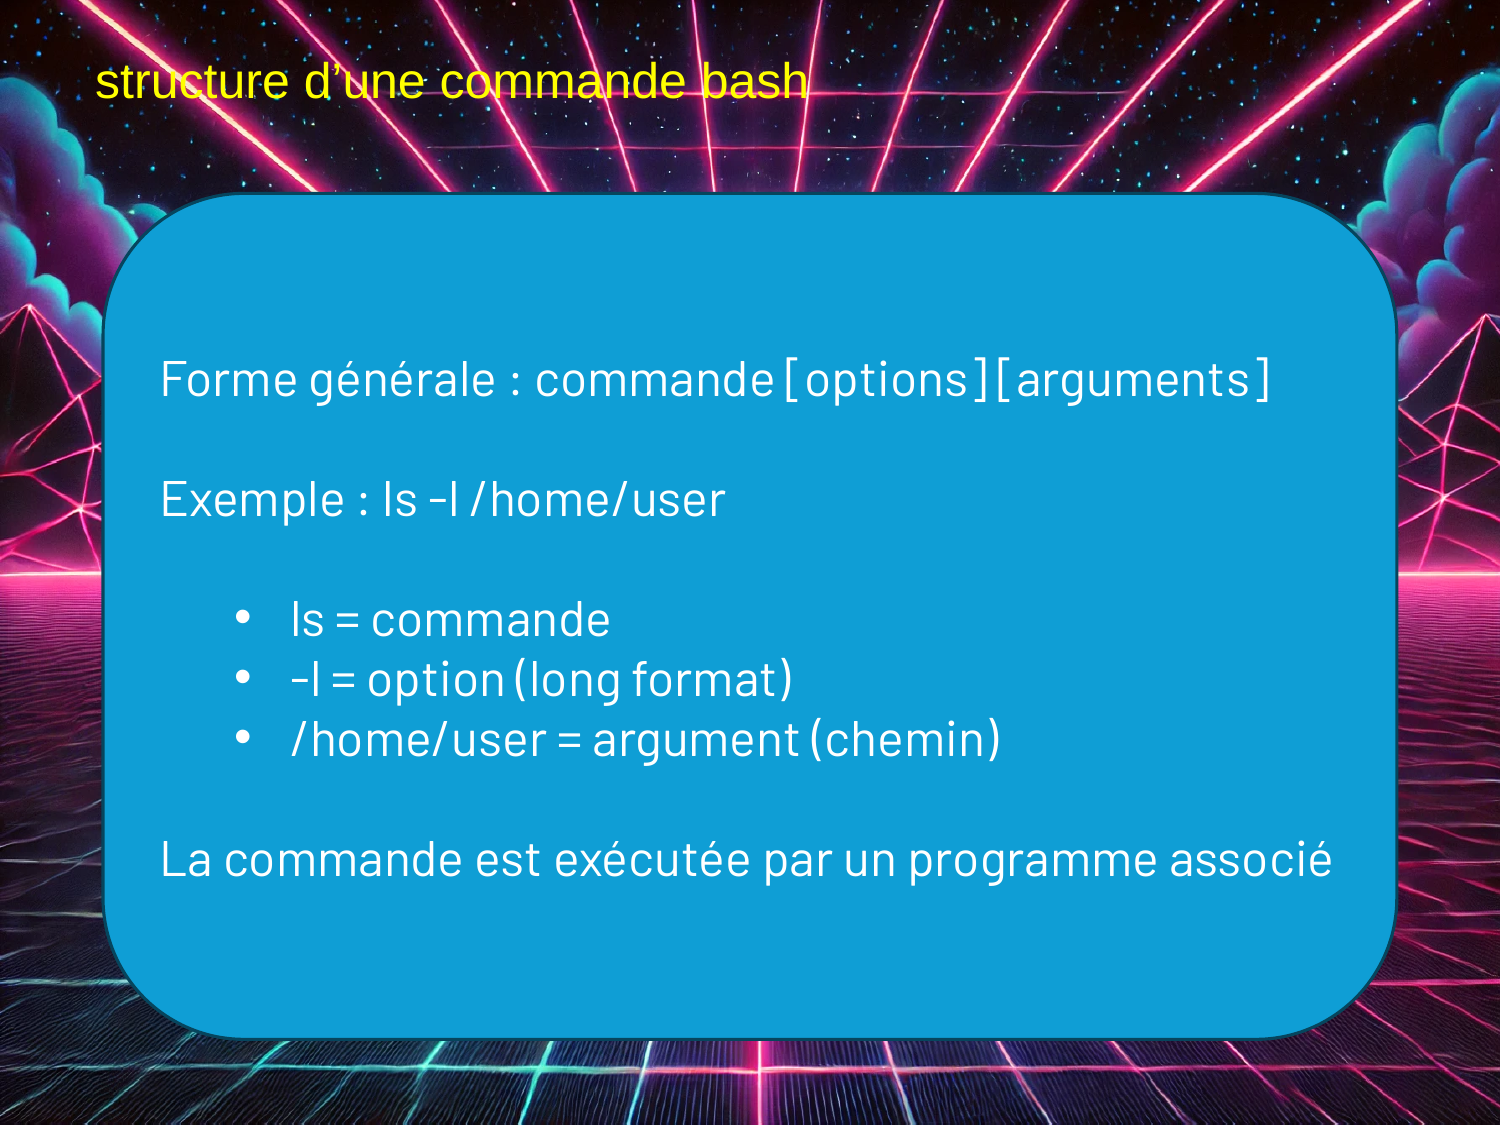

structure d’une commande bash
Forme générale : commande [options] [arguments]

Exemple : ls -l /home/user

ls = commande
-l = option (long format)
/home/user = argument (chemin)

La commande est exécutée par un programme associé